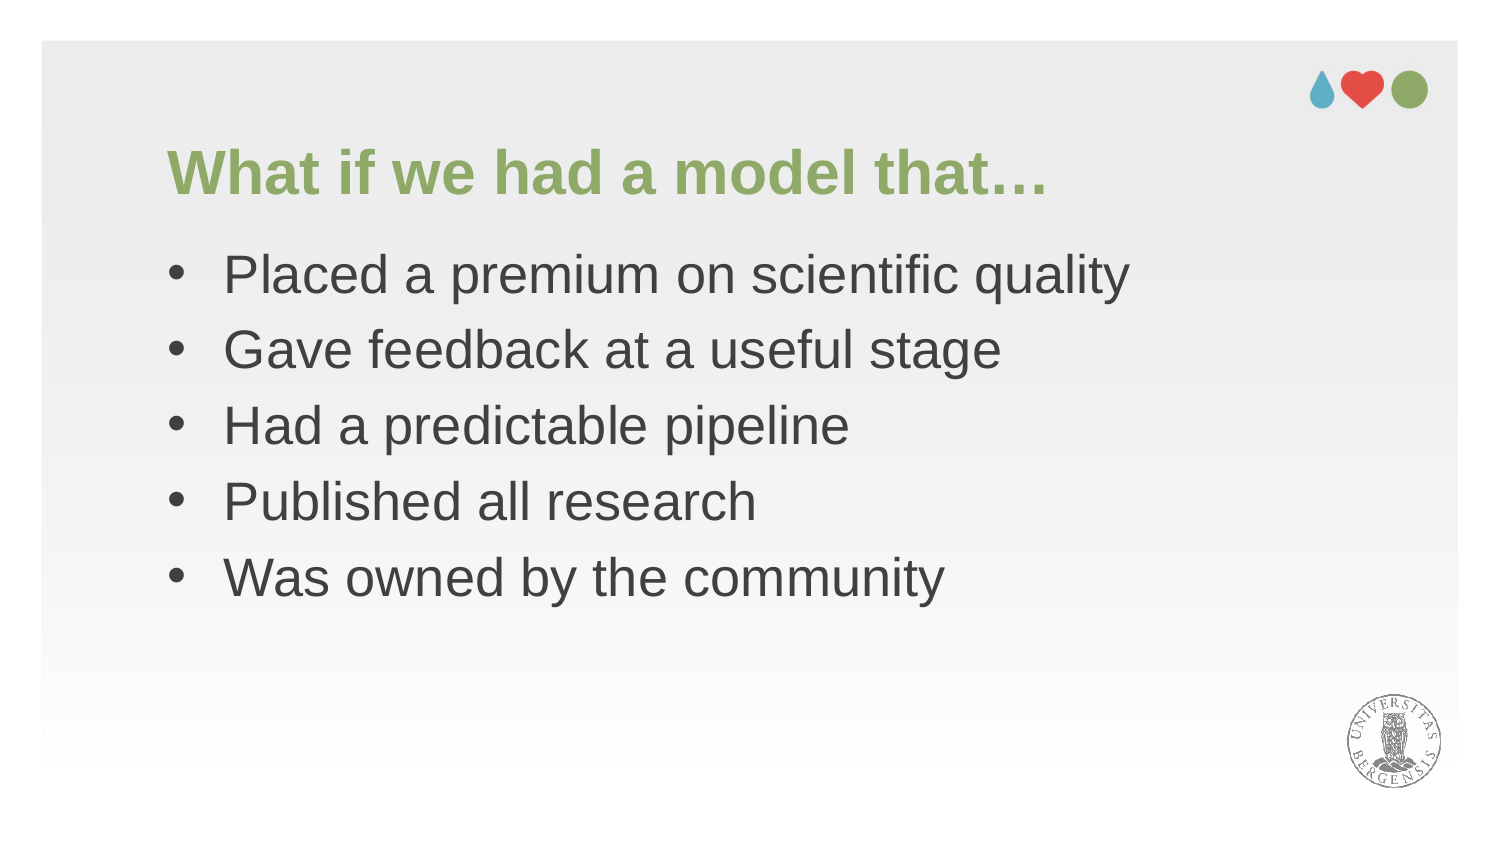

# What if we had a model that…
Placed a premium on scientific quality
Gave feedback at a useful stage
Had a predictable pipeline
Published all research
Was owned by the community